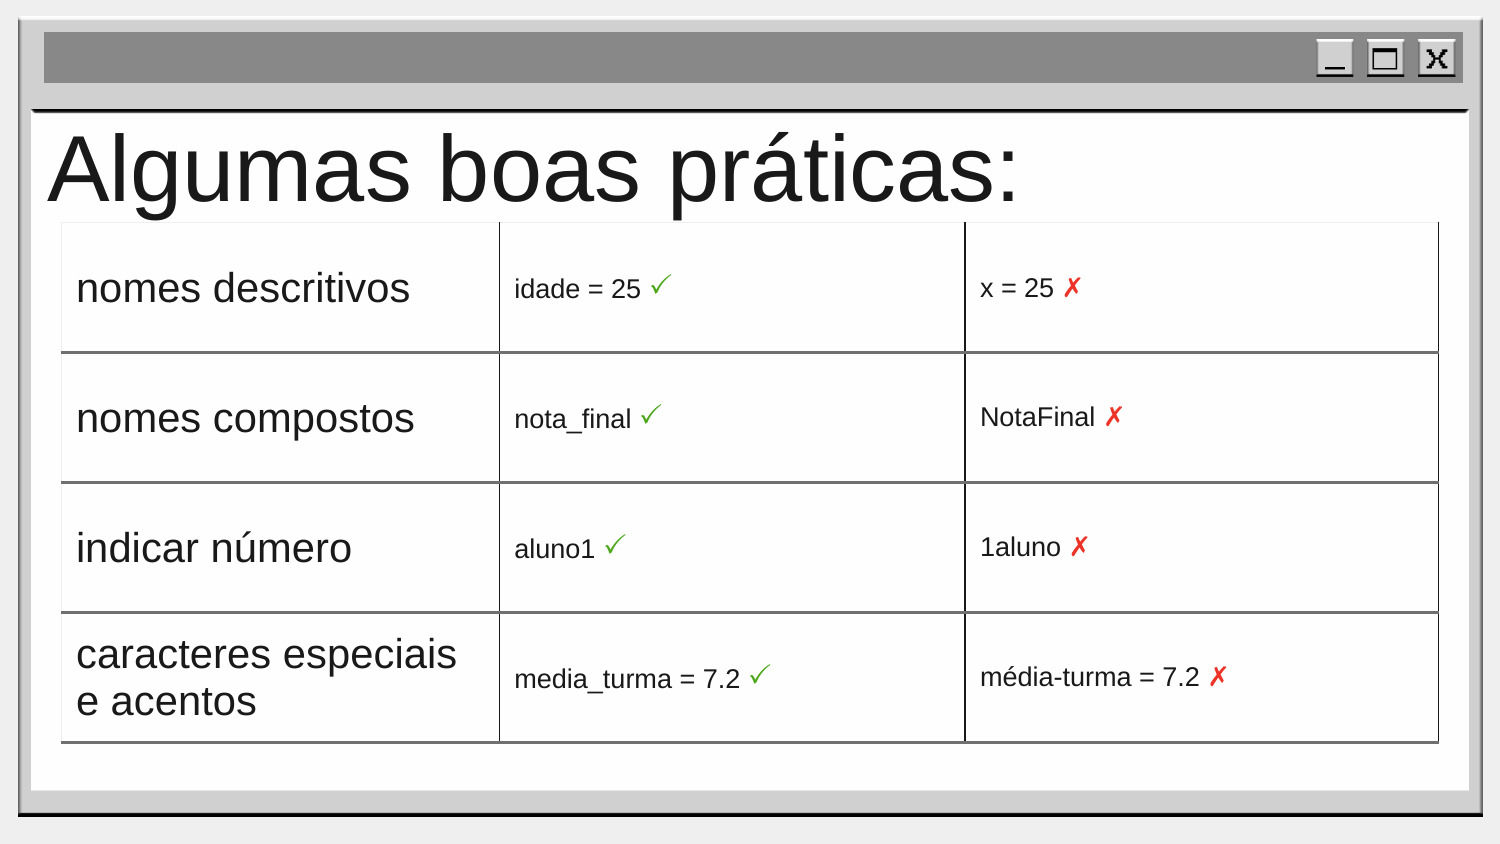

# Algumas boas práticas:
| nomes descritivos | idade = 25 🗸 | x = 25 ✗ |
| --- | --- | --- |
| nomes compostos | nota\_final 🗸 | NotaFinal ✗ |
| indicar número | aluno1 🗸 | 1aluno ✗ |
| caracteres especiais e acentos | media\_turma = 7.2 🗸 | média-turma = 7.2 ✗ |